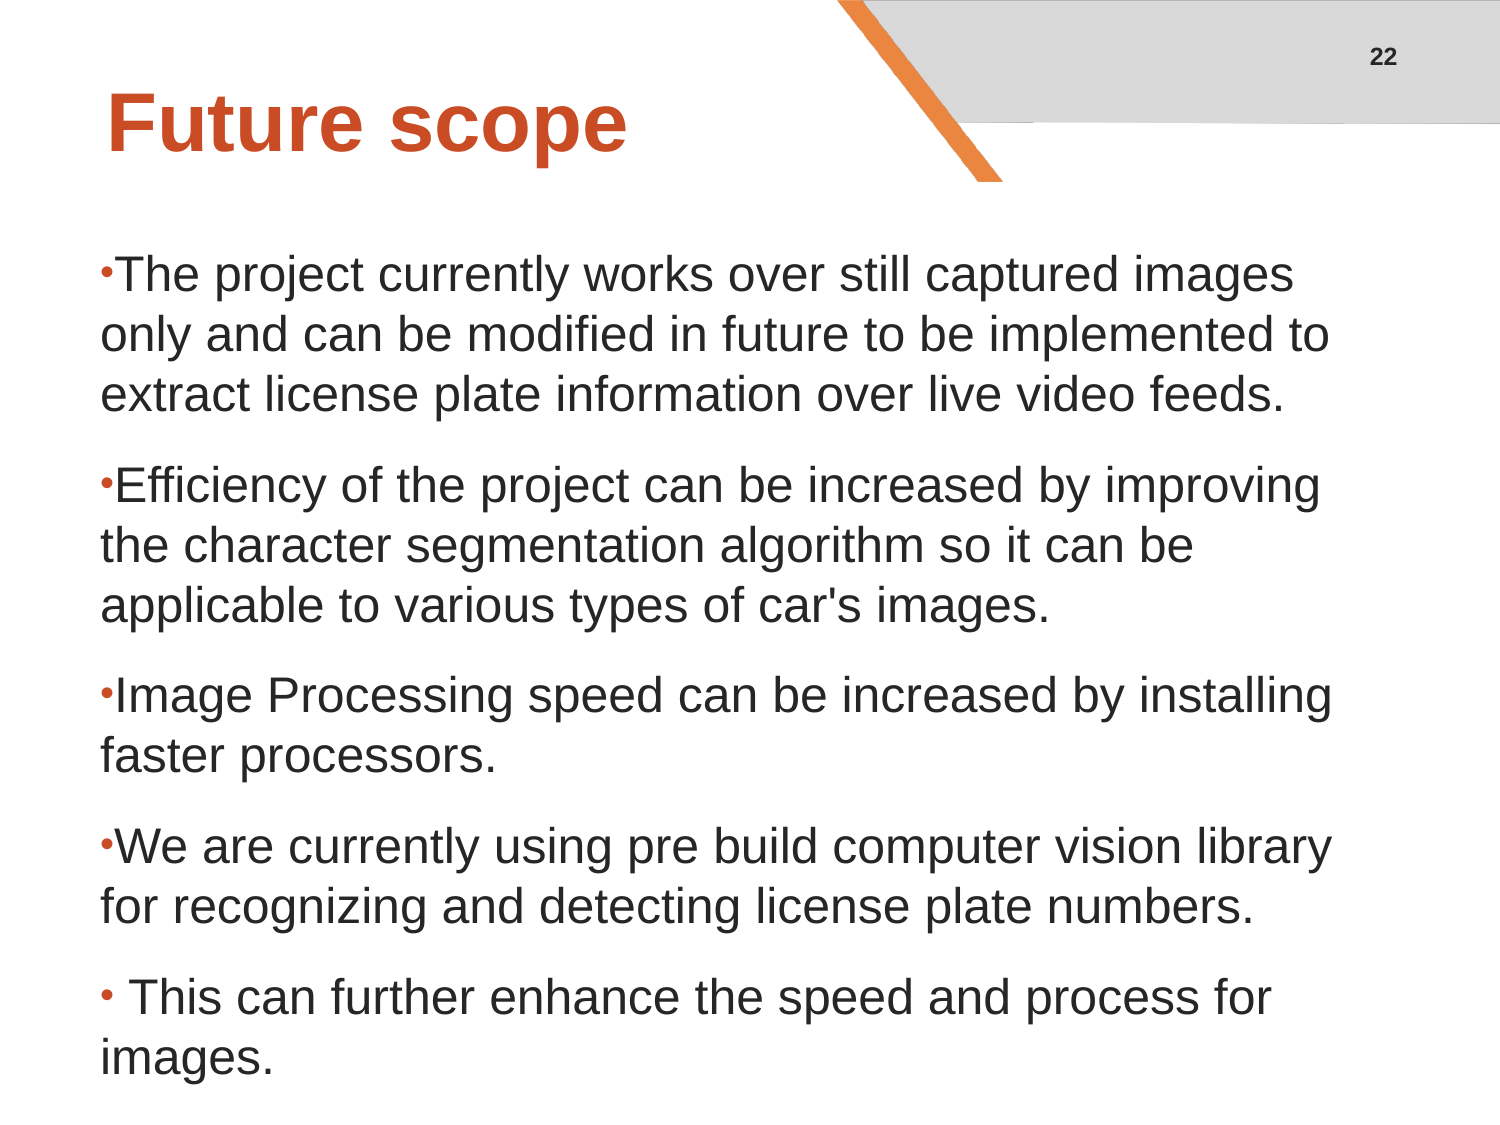

22
# Future scope
The project currently works over still captured images only and can be modified in future to be implemented to extract license plate information over live video feeds.
Efficiency of the project can be increased by improving the character segmentation algorithm so it can be applicable to various types of car's images.
Image Processing speed can be increased by installing faster processors.
We are currently using pre build computer vision library for recognizing and detecting license plate numbers.
 This can further enhance the speed and process for images.